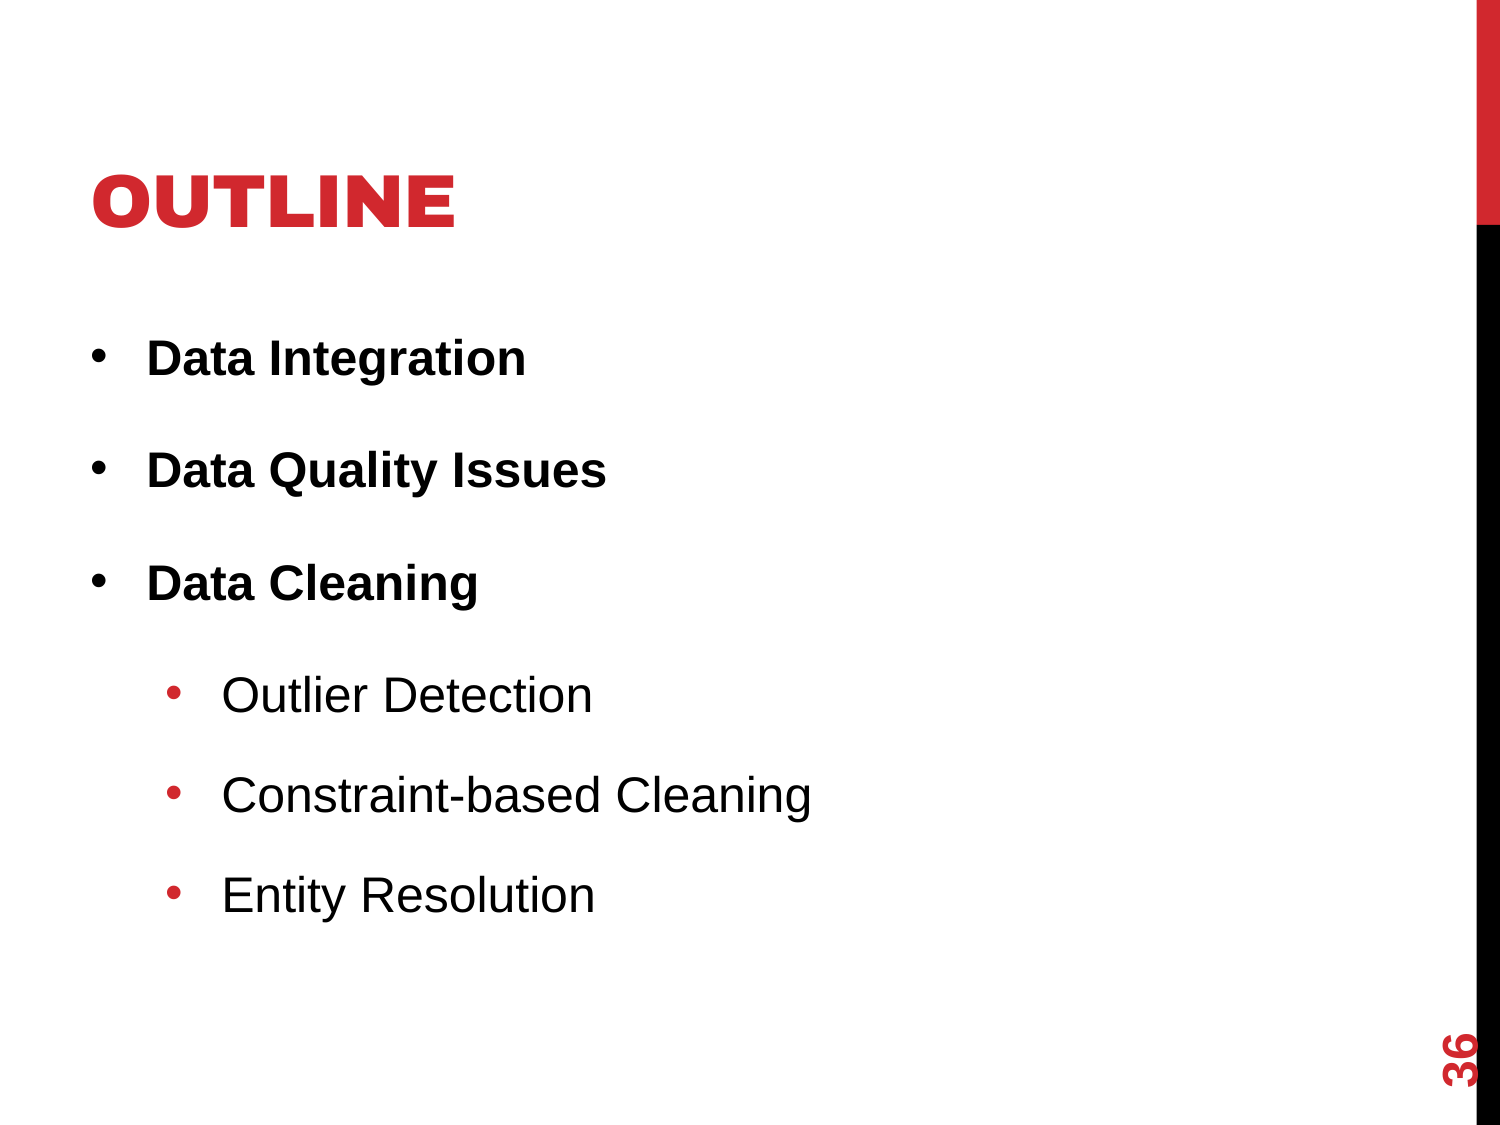

# Outline
Data Integration
Data Quality Issues
Data Cleaning
Outlier Detection
Constraint-based Cleaning
Entity Resolution
36